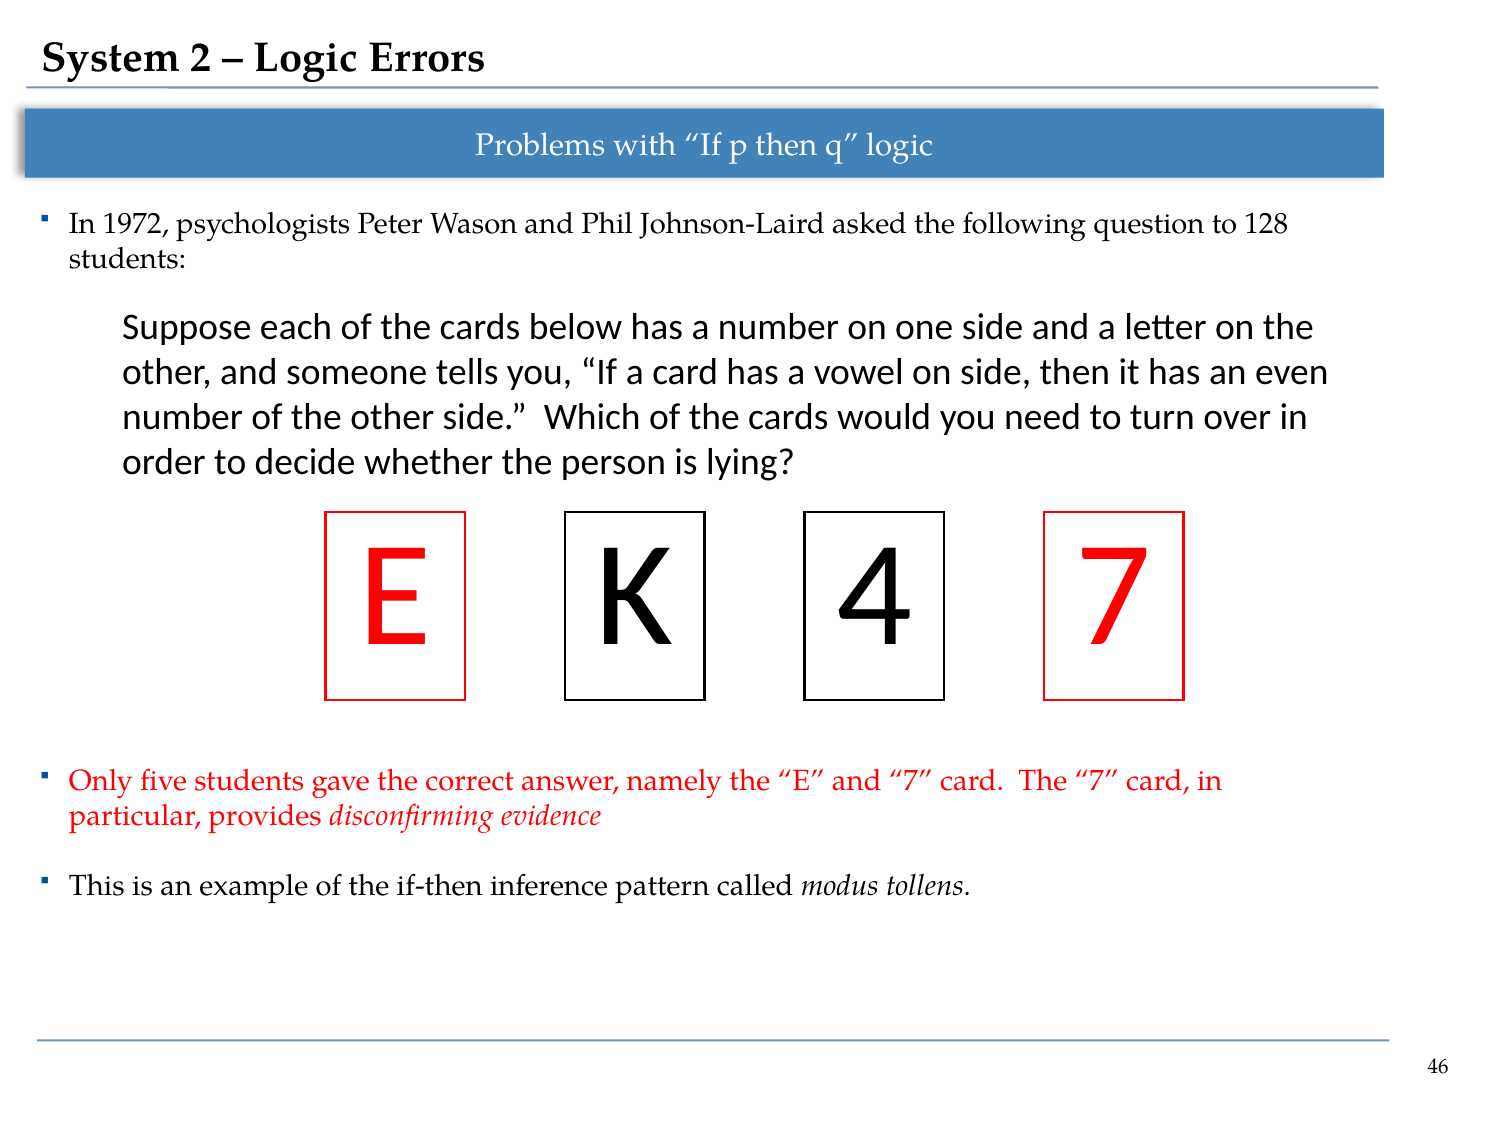

# System 2 – Logic Errors
Problems with “If p then q” logic
In 1972, psychologists Peter Wason and Phil Johnson-Laird asked the following question to 128 students:

Suppose each of the cards below has a number on one side and a letter on the other, and someone tells you, “If a card has a vowel on side, then it has an even number of the other side.”  Which of the cards would you need to turn over in order to decide whether the person is lying?

Only five students gave the correct answer, namely the “E” and “7” card.  The “7” card, in particular, provides disconfirming evidence

This is an example of the if-then inference pattern called modus tollens.

| E |  | K |  | 4 |  | 7 |
| --- | --- | --- | --- | --- | --- | --- |